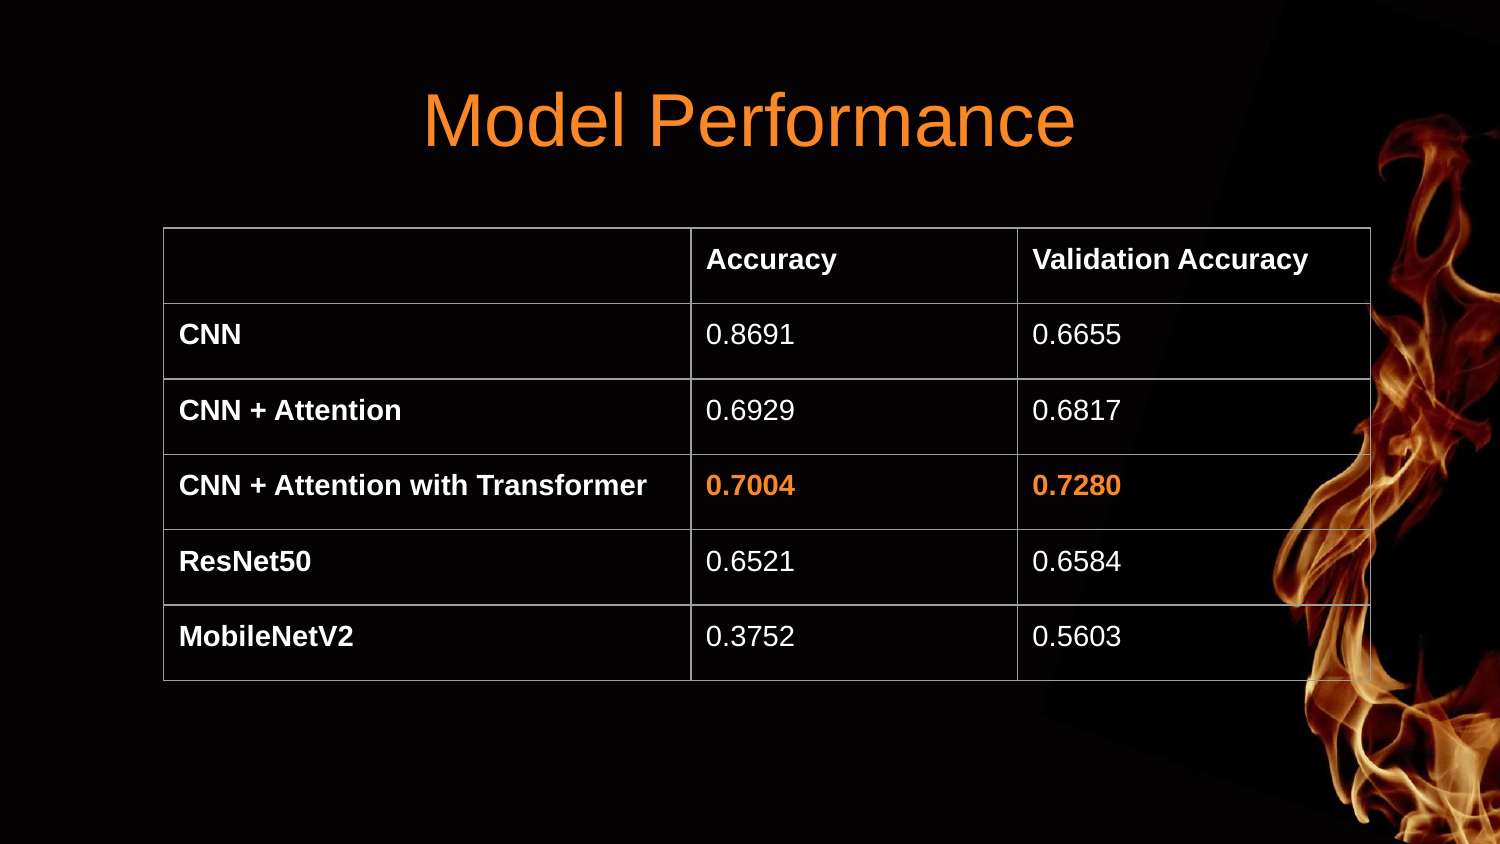

# Model Performance
|  | Accuracy | Validation Accuracy |
| --- | --- | --- |
| CNN | 0.8691 | 0.6655 |
| CNN + Attention | 0.6929 | 0.6817 |
| CNN + Attention with Transformer | 0.7004 | 0.7280 |
| ResNet50 | 0.6521 | 0.6584 |
| MobileNetV2 | 0.3752 | 0.5603 |